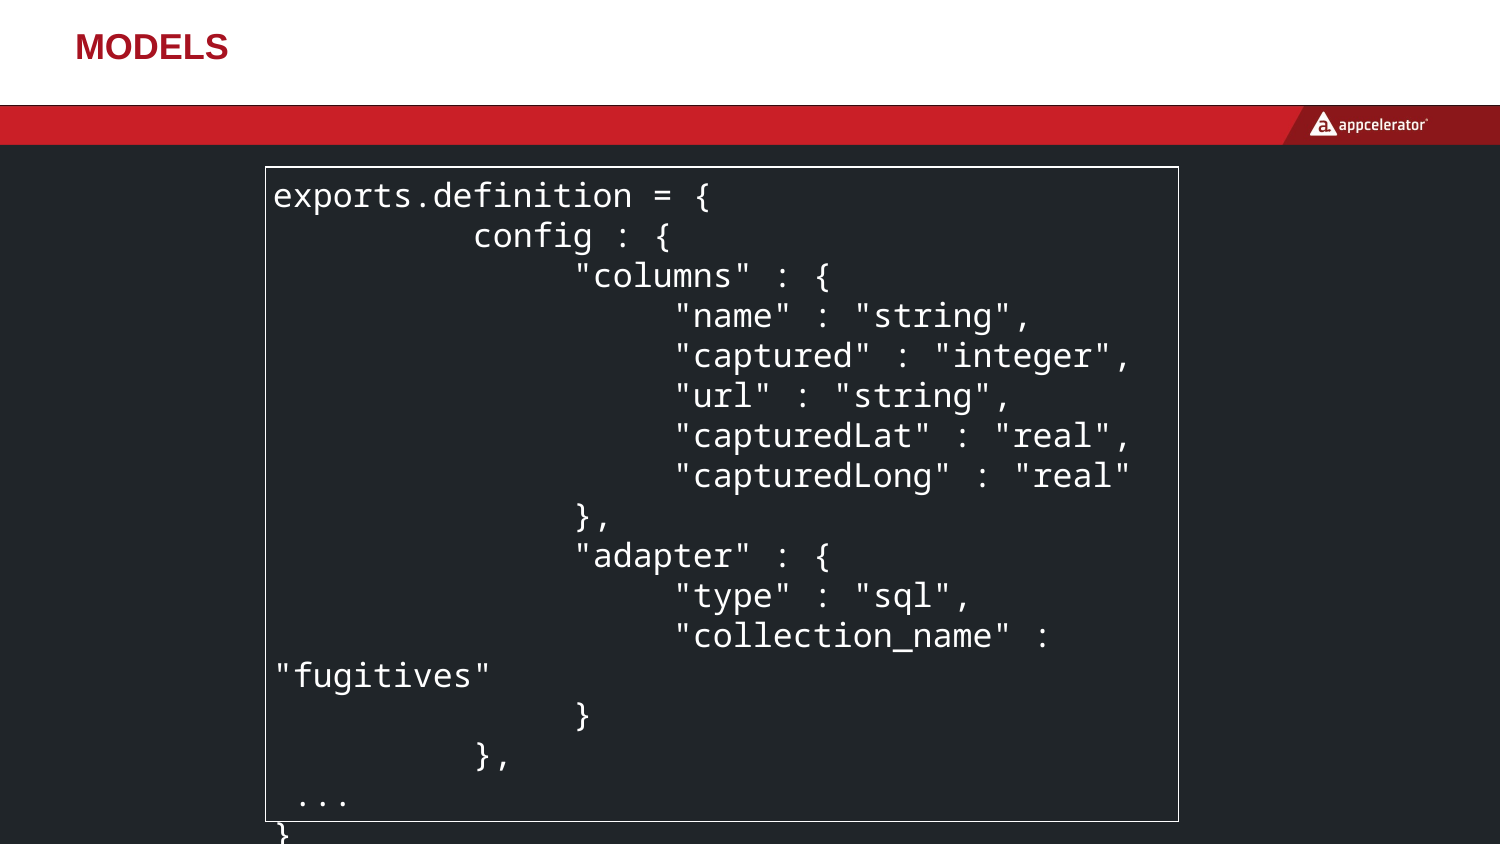

# Models

exports.definition = {
          config : {
               "columns" : {
                    "name" : "string",
                    "captured" : "integer",
                    "url" : "string",
                    "capturedLat" : "real",
                    "capturedLong" : "real"
               },
               "adapter" : {
                    "type" : "sql",
                    "collection_name" : "fugitives"
               }
          },
 ...
}